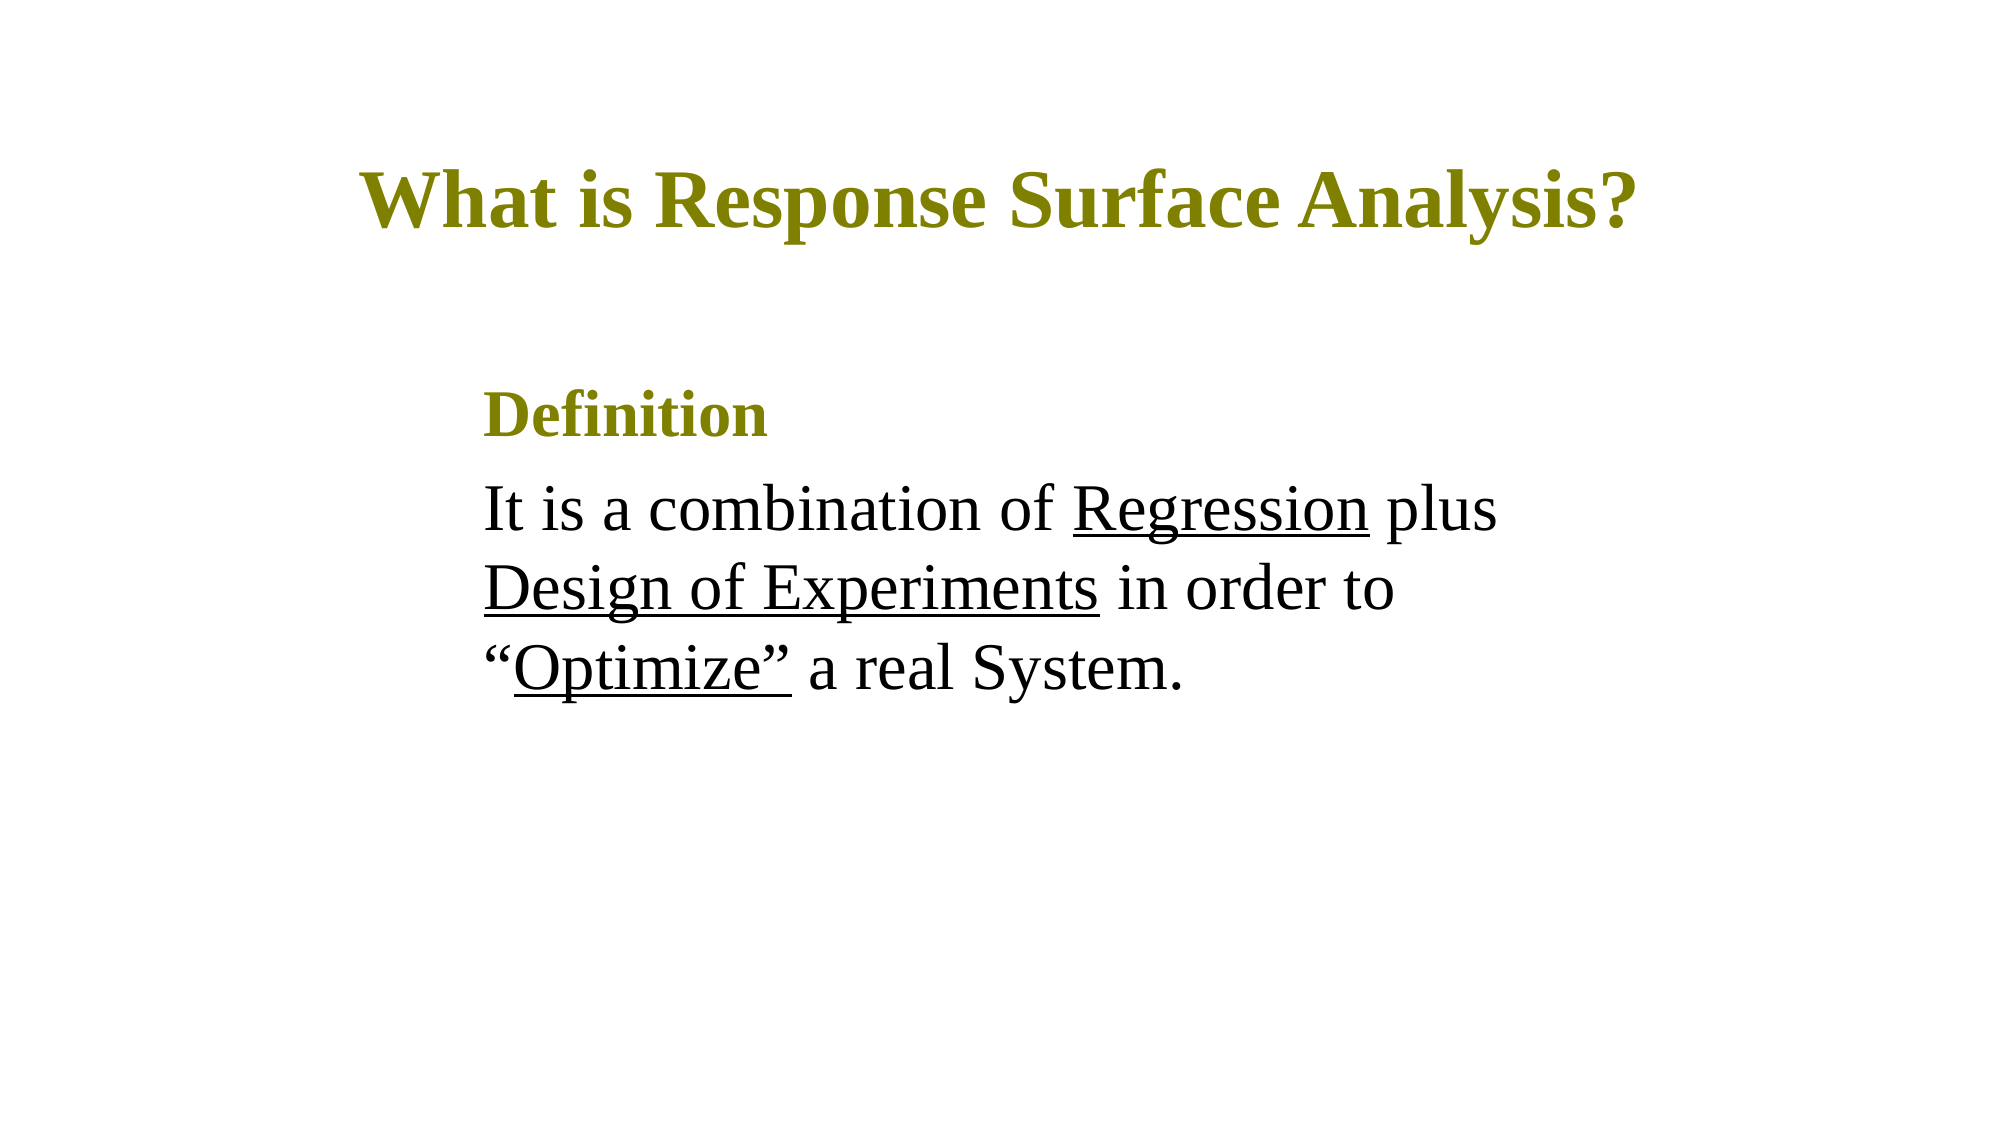

# What is Response Surface Analysis?
	Definition
	It is a combination of Regression plus Design of Experiments in order to “Optimize” a real System.